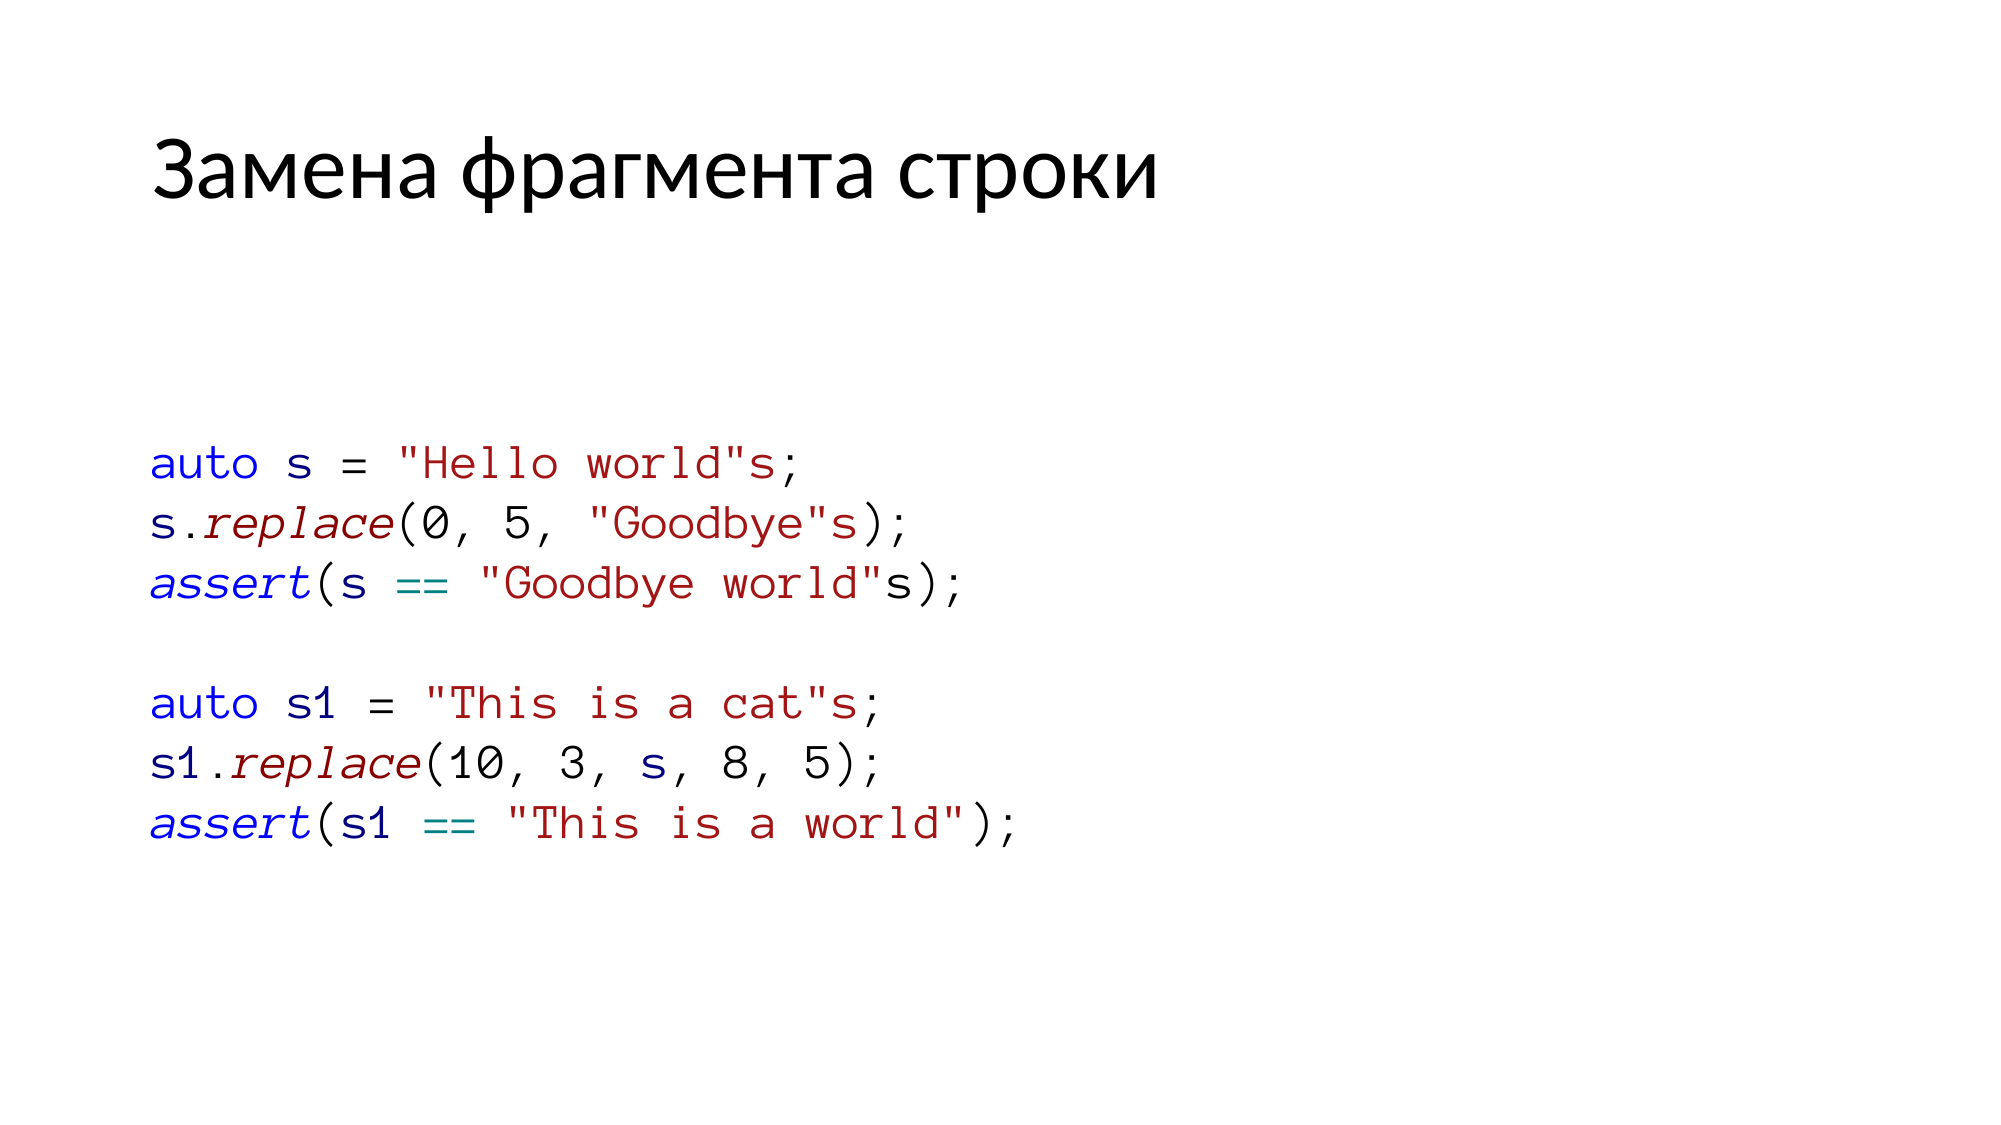

# Замена фрагмента строки
auto s = "Hello world"s;
s.replace(0, 5, "Goodbye"s);
assert(s == "Goodbye world"s);

auto s1 = "This is a cat"s;
s1.replace(10, 3, s, 8, 5);
assert(s1 == "This is a world");